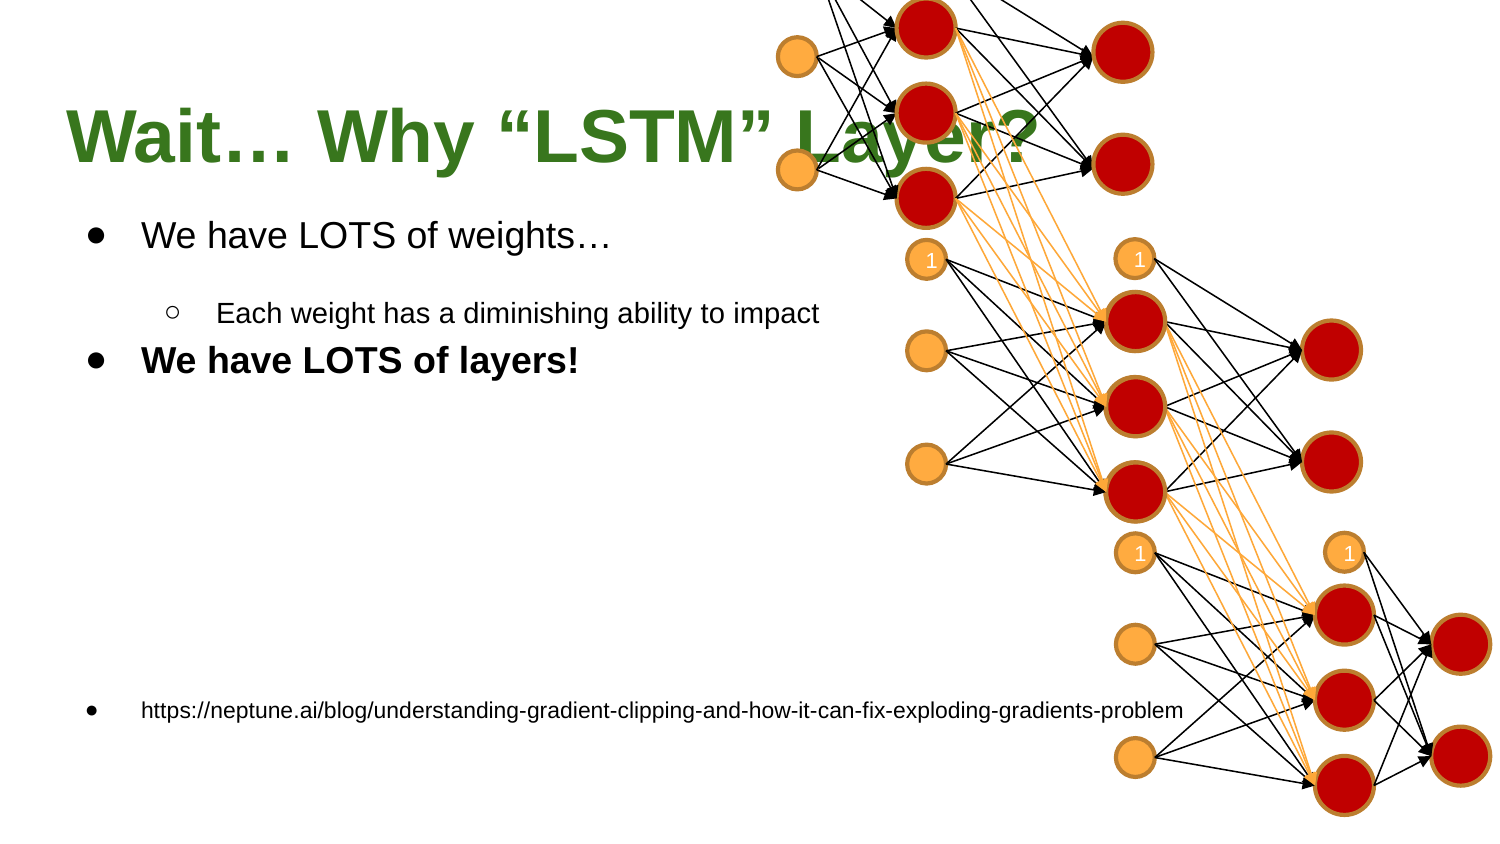

1
1

1
1

1
1

# Wait… Why “LSTM” Layer?
We have LOTS of weights…
Each weight has a diminishing ability to impact
We have LOTS of layers!

https://neptune.ai/blog/understanding-gradient-clipping-and-how-it-can-fix-exploding-gradients-problem